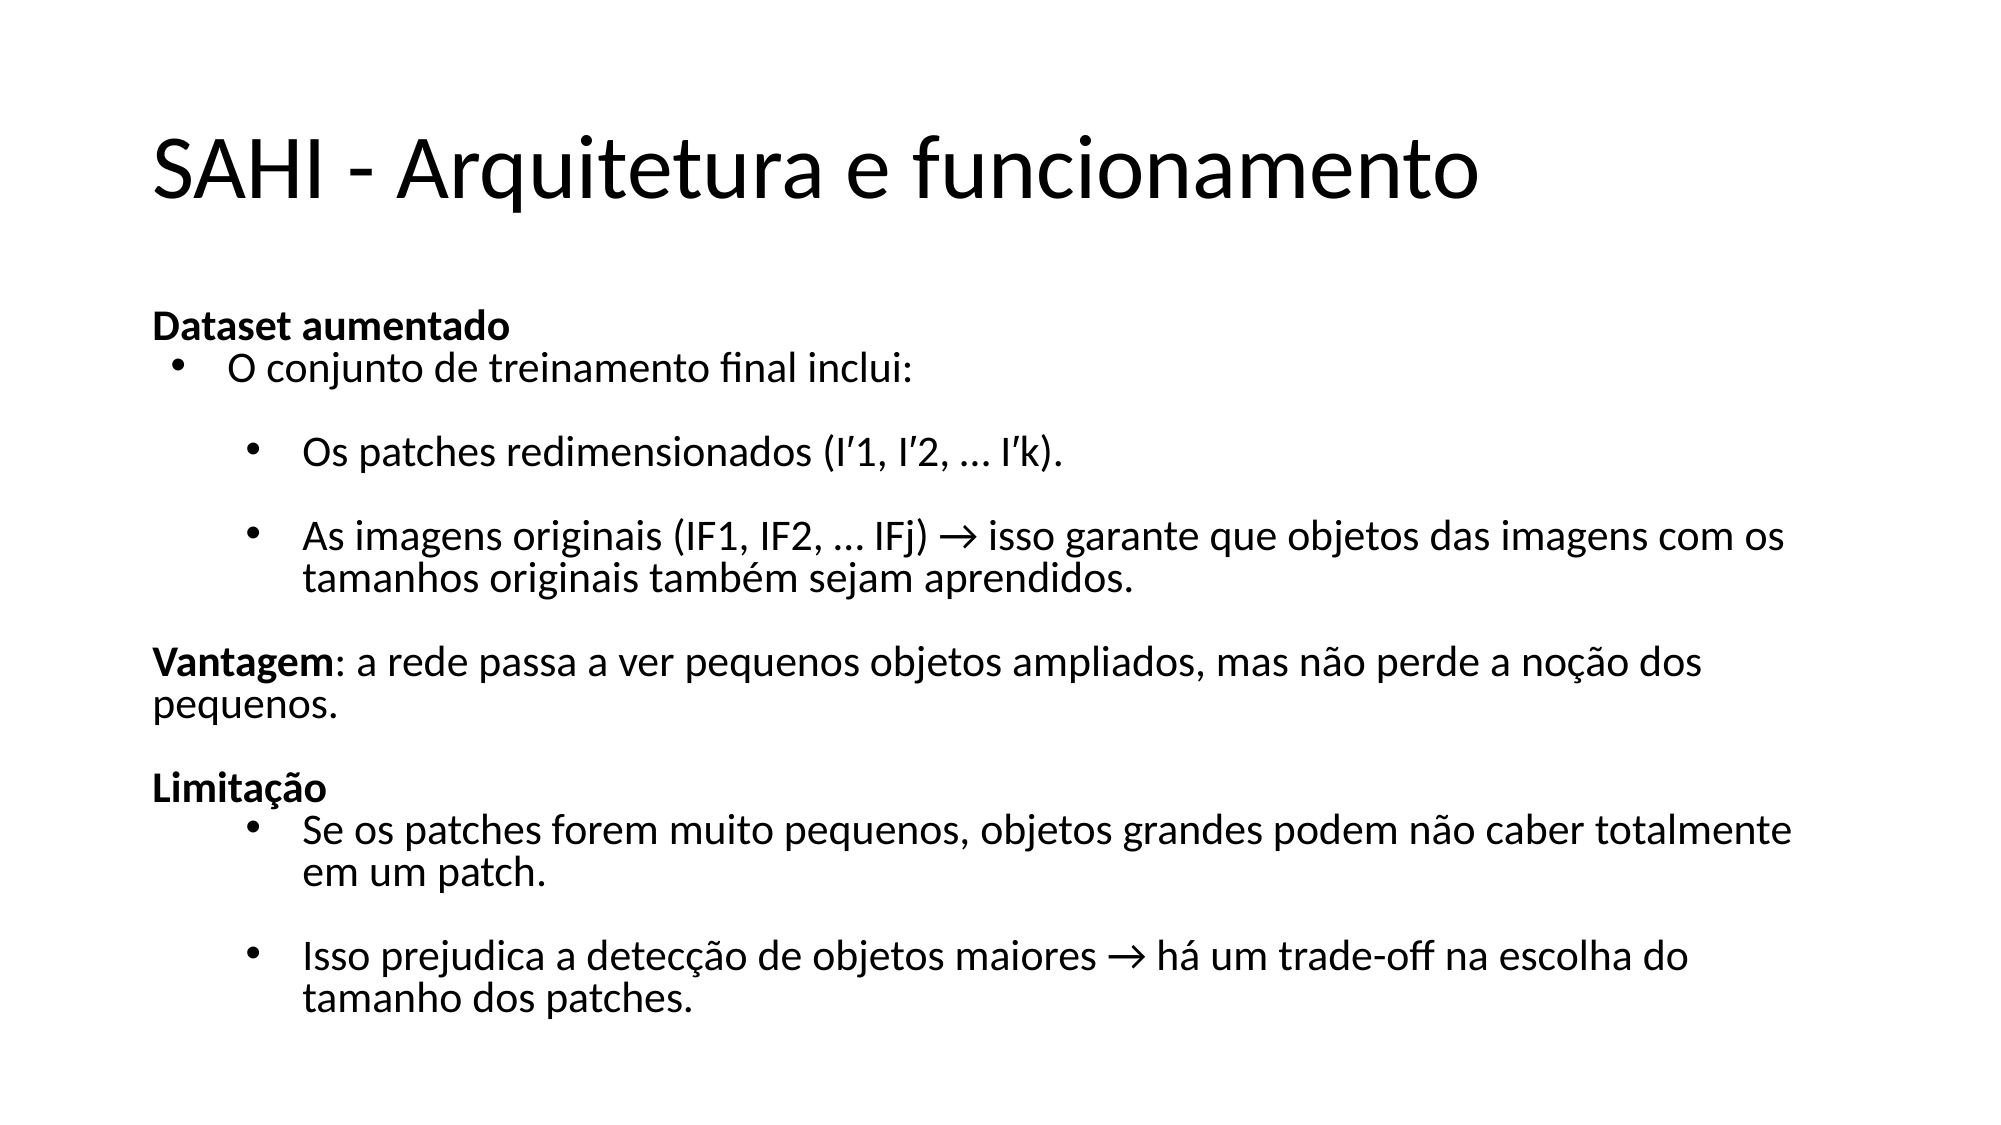

# SAHI - Arquitetura e funcionamento
Dataset aumentado
O conjunto de treinamento final inclui:
Os patches redimensionados (I′1, I′2, … I′k).
As imagens originais (IF1, IF2, … IFj) → isso garante que objetos das imagens com os tamanhos originais também sejam aprendidos.

Vantagem: a rede passa a ver pequenos objetos ampliados, mas não perde a noção dos pequenos.

Limitação
Se os patches forem muito pequenos, objetos grandes podem não caber totalmente em um patch.
Isso prejudica a detecção de objetos maiores → há um trade-off na escolha do tamanho dos patches.